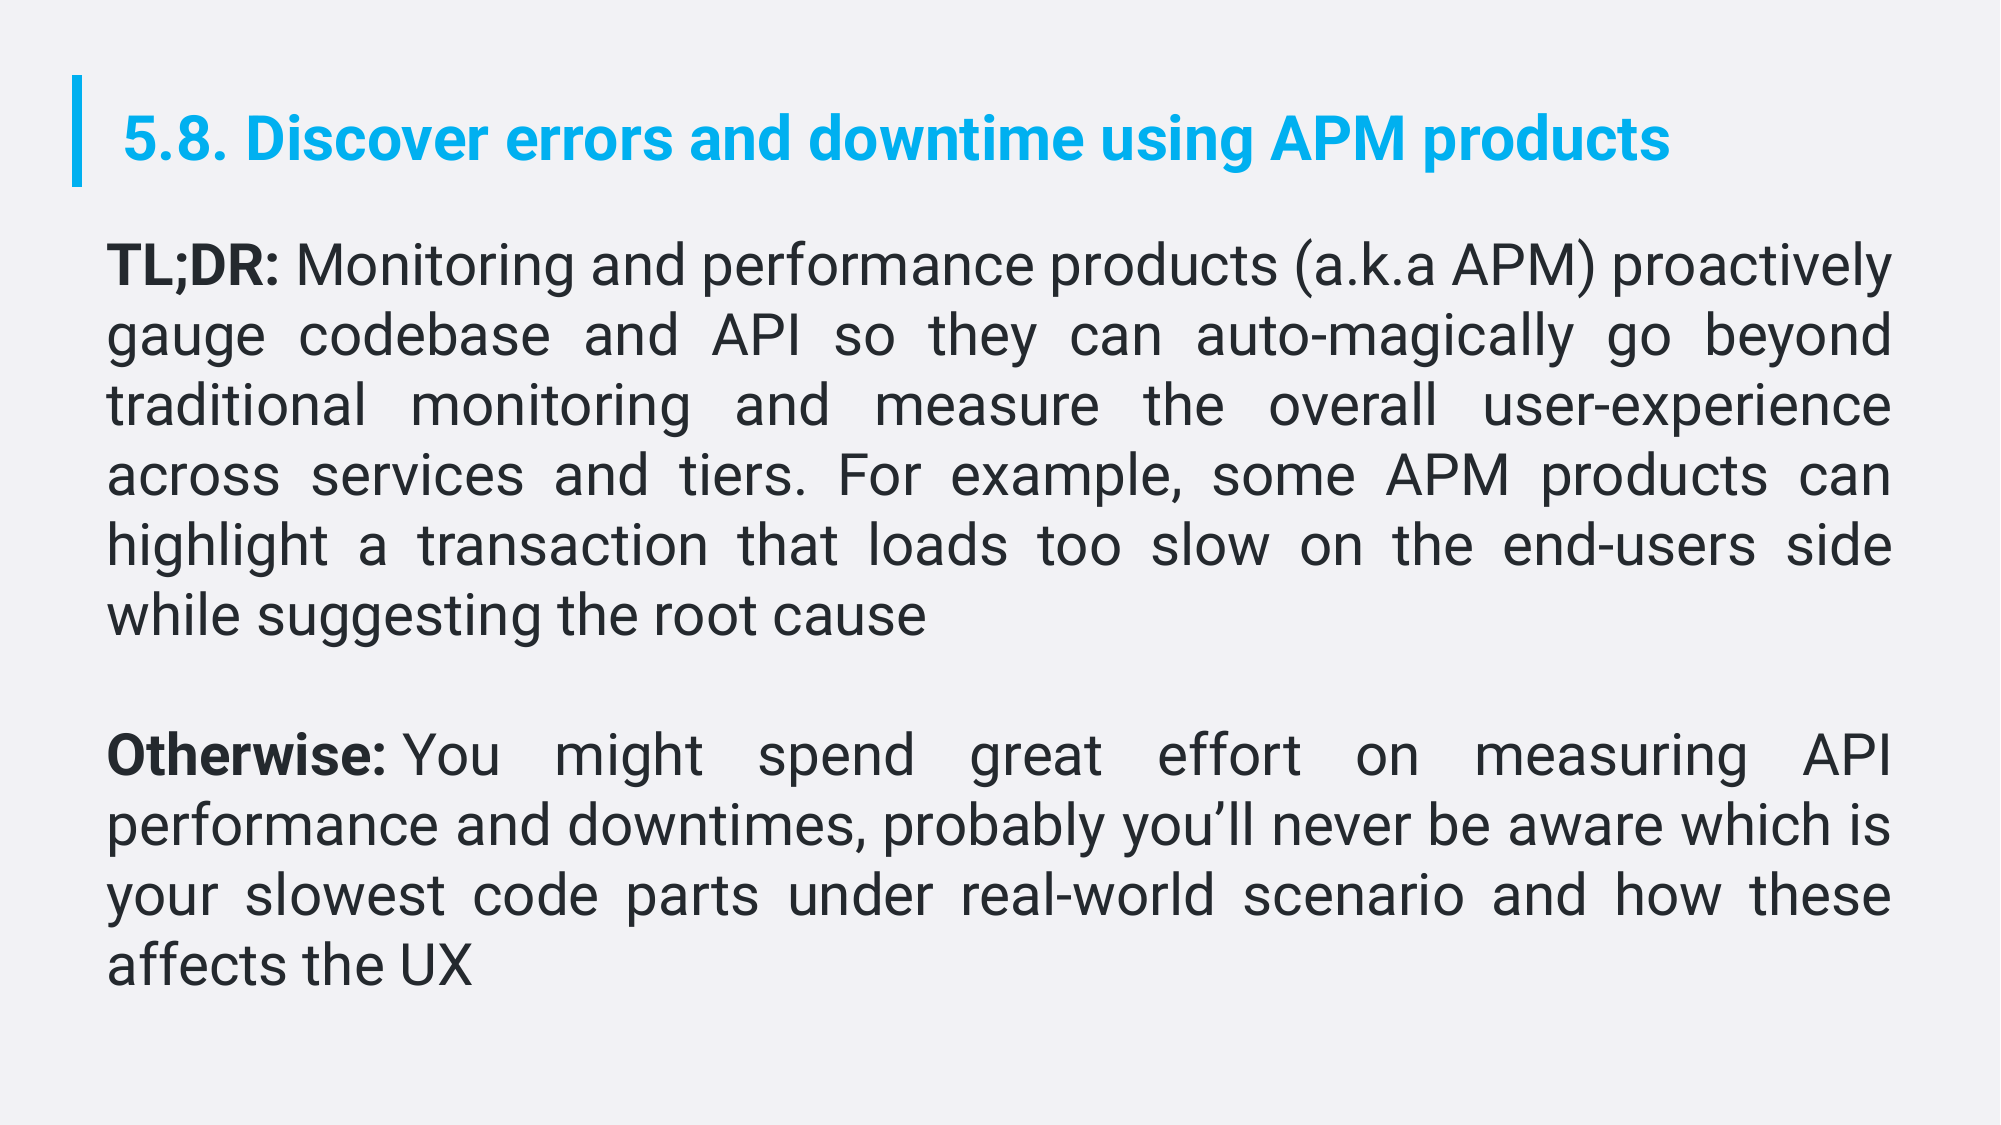

# 5.8. Discover errors and downtime using APM products
TL;DR: Monitoring and performance products (a.k.a APM) proactively gauge codebase and API so they can auto-magically go beyond traditional monitoring and measure the overall user-experience across services and tiers. For example, some APM products can highlight a transaction that loads too slow on the end-users side while suggesting the root cause

Otherwise: You might spend great effort on measuring API performance and downtimes, probably you’ll never be aware which is your slowest code parts under real-world scenario and how these affects the UX